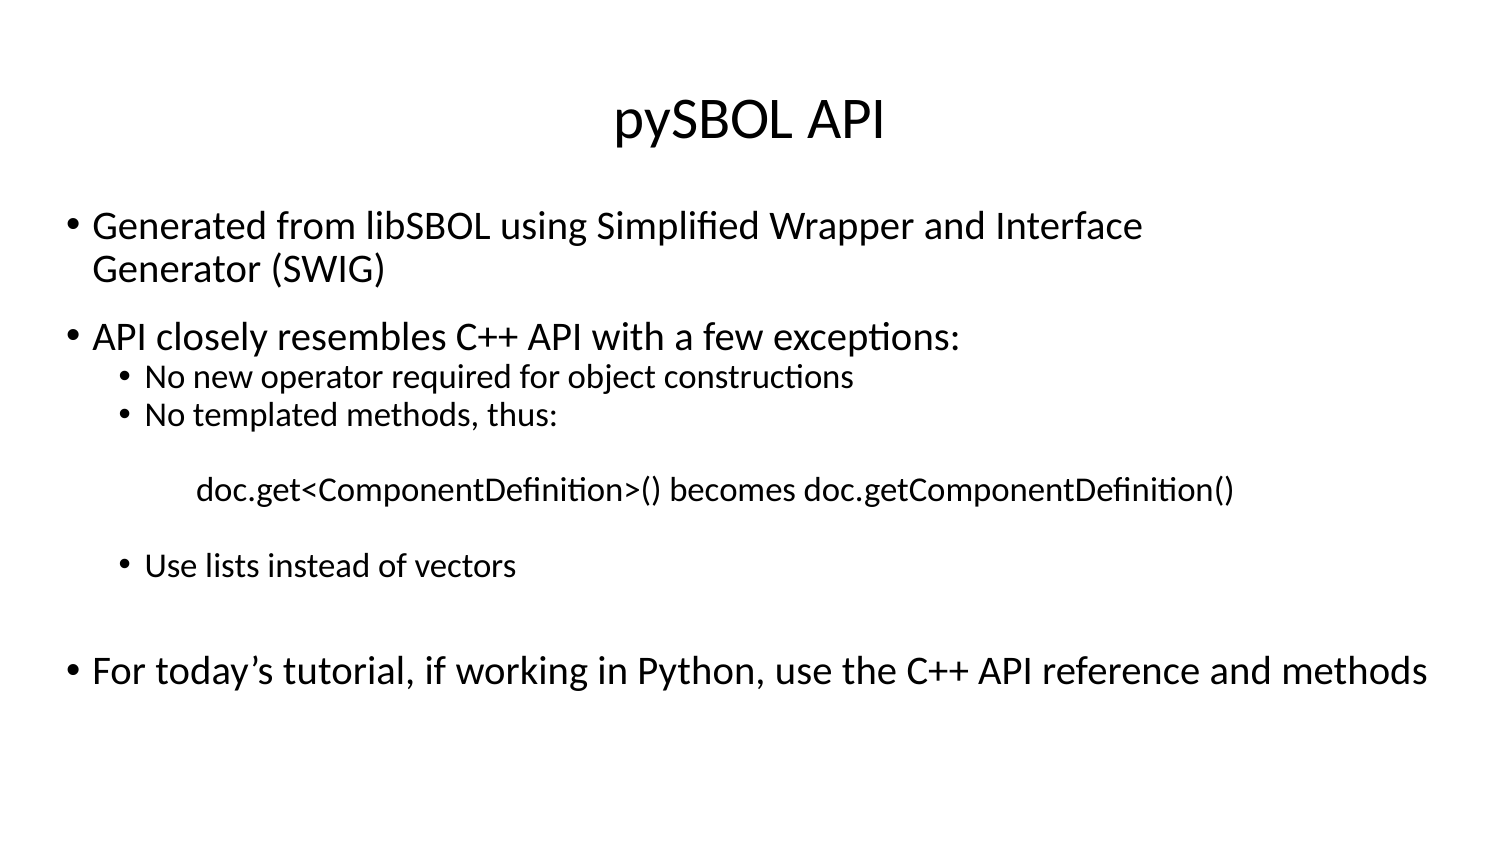

# pySBOL API
Generated from libSBOL using Simplified Wrapper and Interface Generator (SWIG)
API closely resembles C++ API with a few exceptions:
No new operator required for object constructions
No templated methods, thus:

          doc.get<ComponentDefinition>() becomes doc.getComponentDefinition()

Use lists instead of vectors

For today’s tutorial, if working in Python, use the C++ API reference and methods